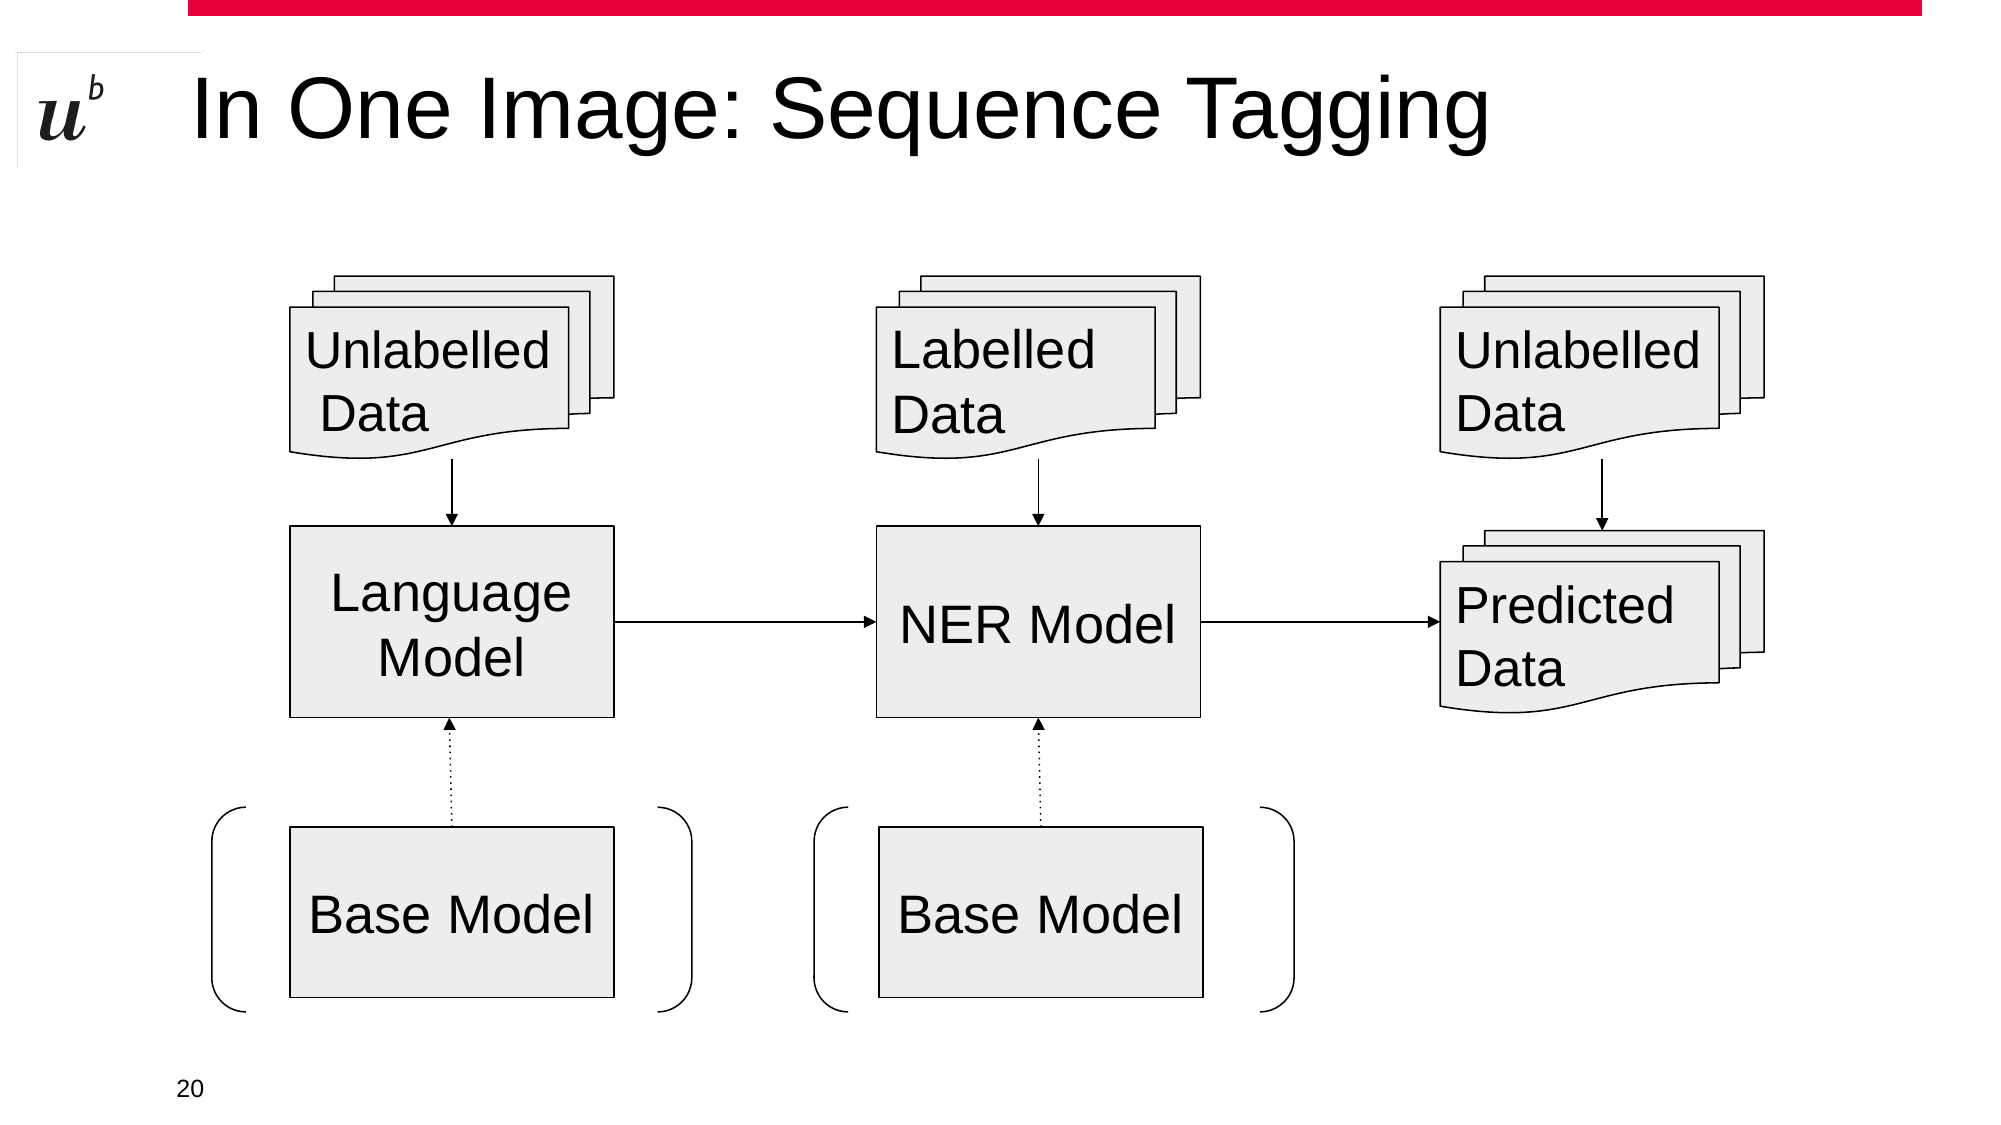

# In One Image: Sequence Tagging

Unlabelled  Data
Labelled Data
Unlabelled Data
NER Model
Language Model
Predicted Data

Base Model
Base Model
20